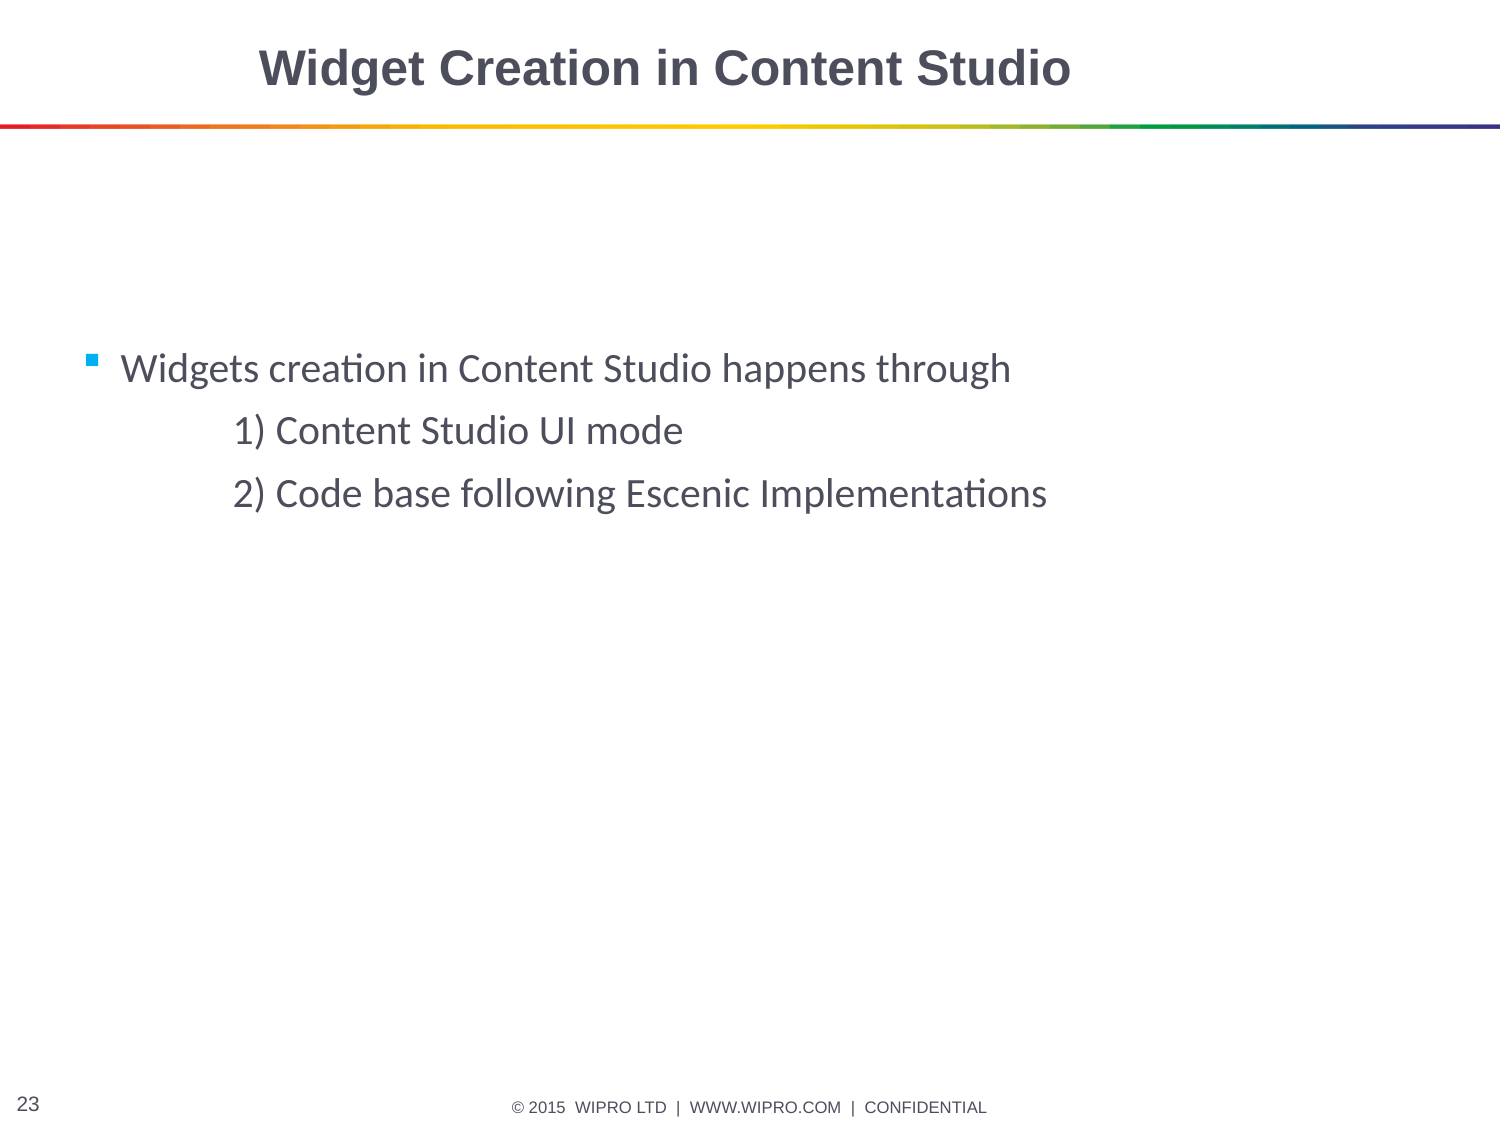

# Widget Creation in Content Studio

Widgets creation in Content Studio happens through
	1) Content Studio UI mode
	2) Code base following Escenic Implementations